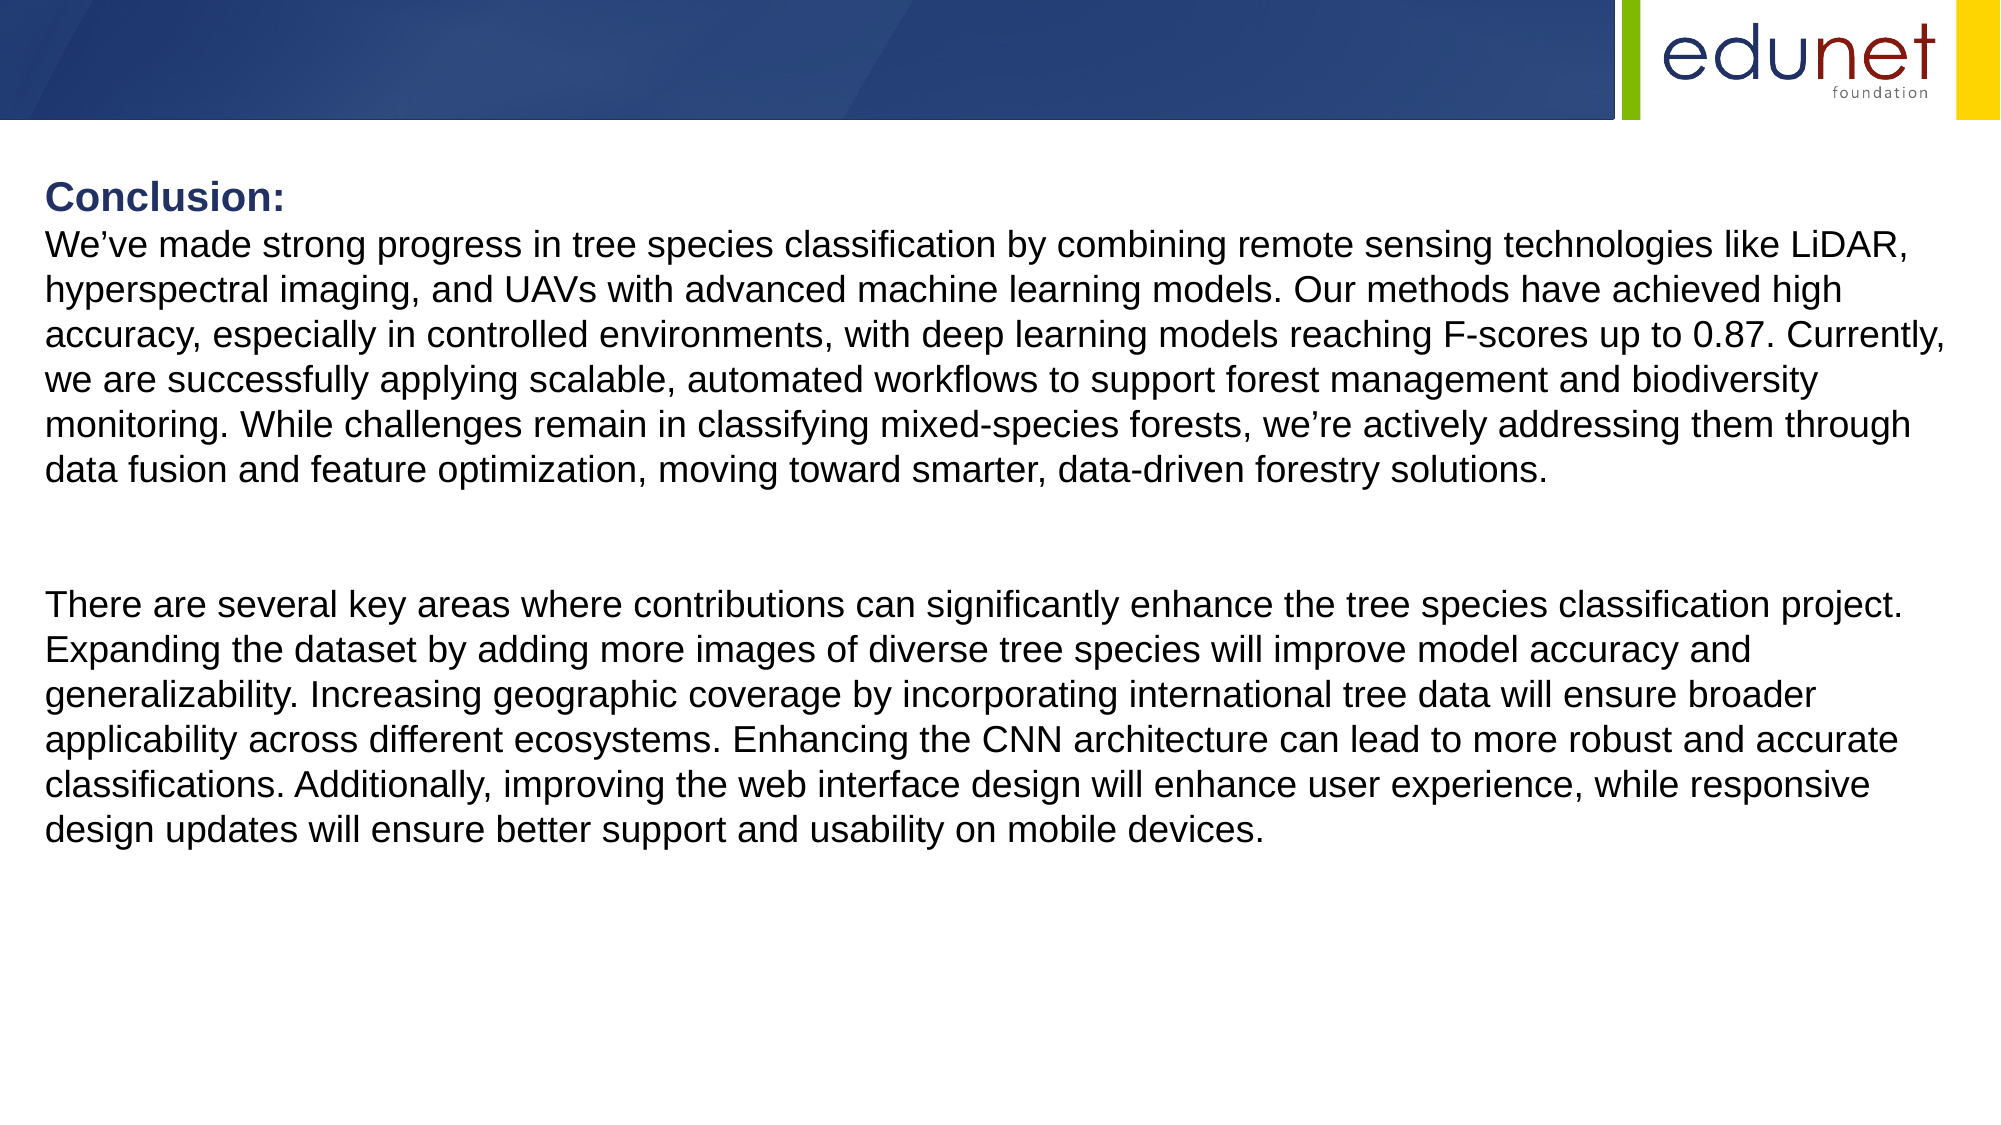

Conclusion:
We’ve made strong progress in tree species classification by combining remote sensing technologies like LiDAR, hyperspectral imaging, and UAVs with advanced machine learning models. Our methods have achieved high accuracy, especially in controlled environments, with deep learning models reaching F-scores up to 0.87. Currently, we are successfully applying scalable, automated workflows to support forest management and biodiversity monitoring. While challenges remain in classifying mixed-species forests, we’re actively addressing them through data fusion and feature optimization, moving toward smarter, data-driven forestry solutions.

There are several key areas where contributions can significantly enhance the tree species classification project. Expanding the dataset by adding more images of diverse tree species will improve model accuracy and generalizability. Increasing geographic coverage by incorporating international tree data will ensure broader applicability across different ecosystems. Enhancing the CNN architecture can lead to more robust and accurate classifications. Additionally, improving the web interface design will enhance user experience, while responsive design updates will ensure better support and usability on mobile devices.